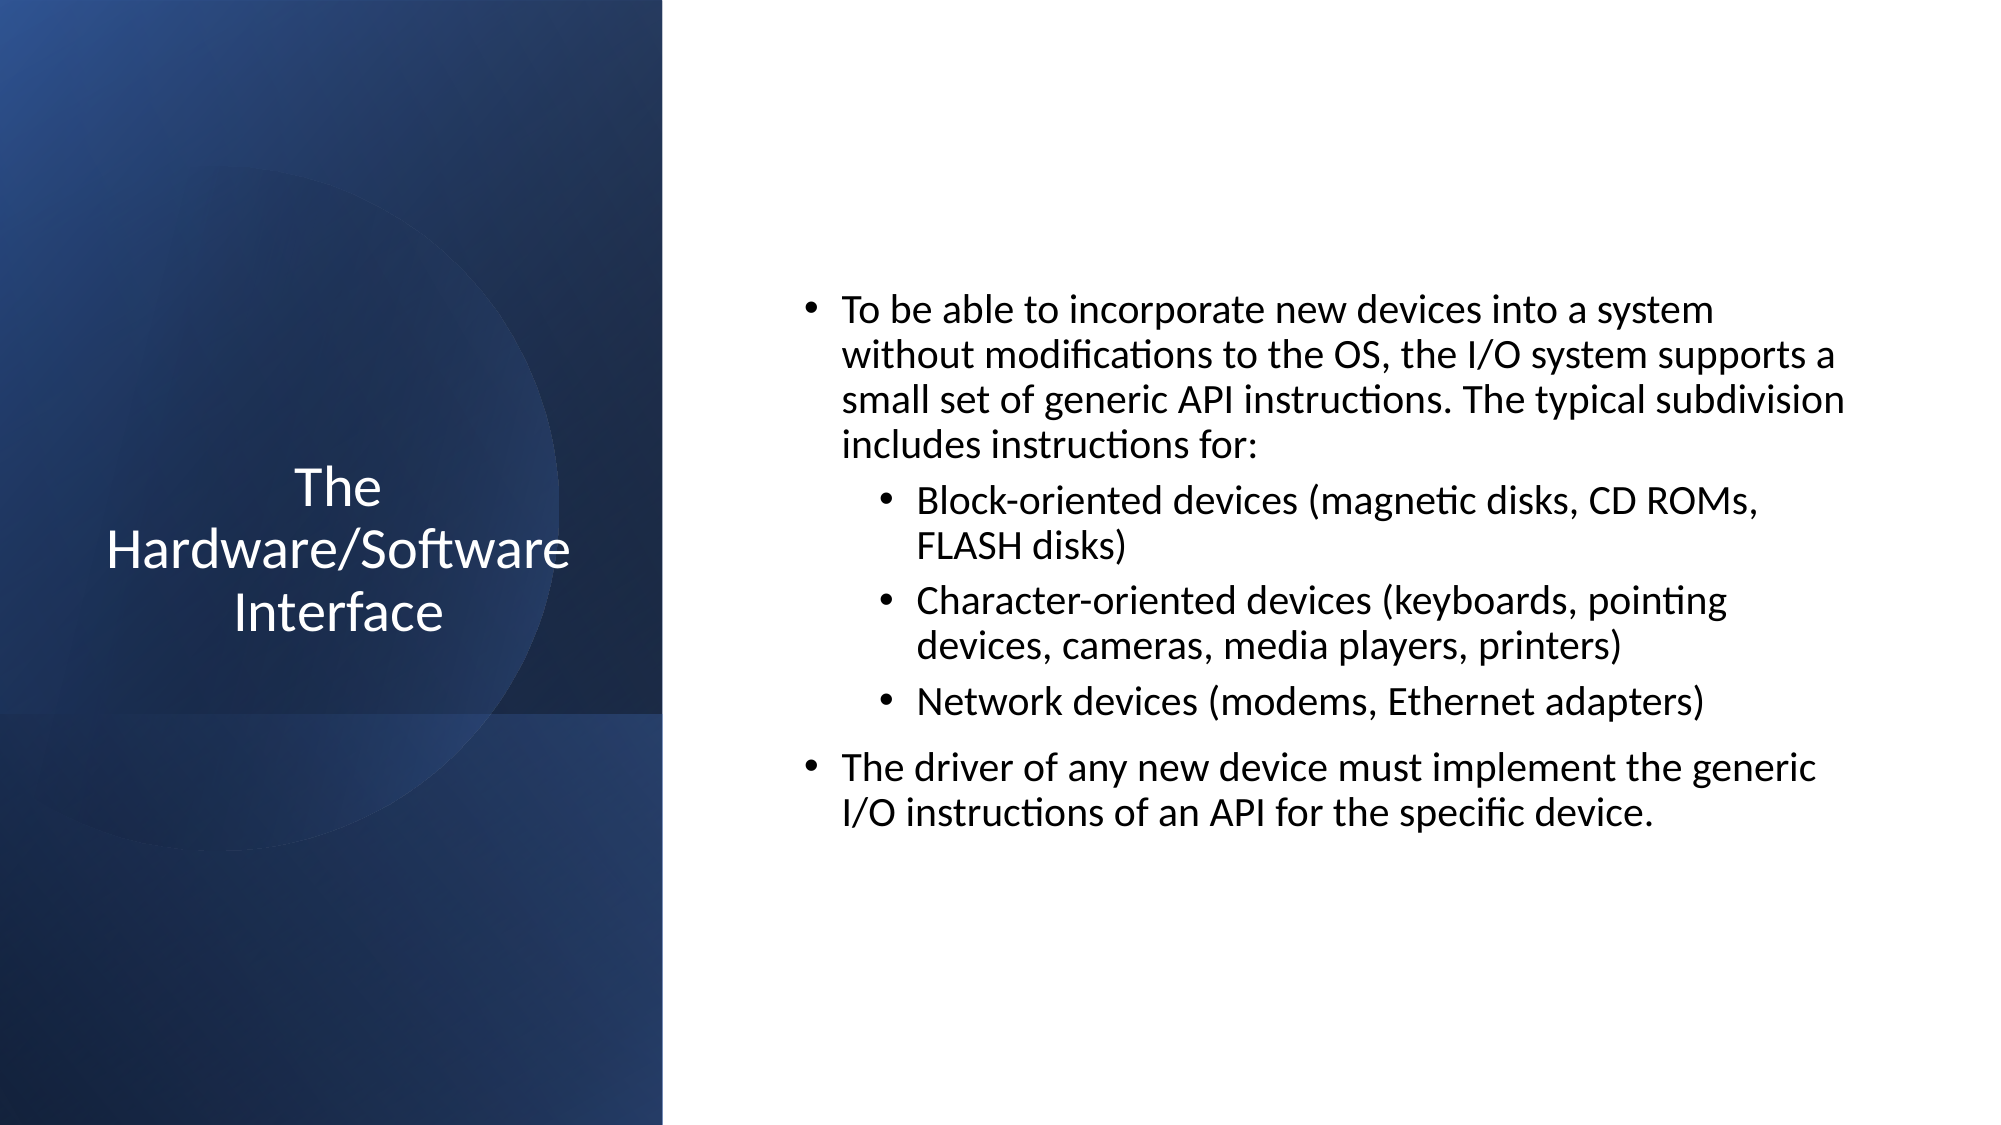

# The Hardware/Software Interface
To be able to incorporate new devices into a system without modifications to the OS, the I/O system supports a small set of generic API instructions. The typical subdivision includes instructions for:
Block-oriented devices (magnetic disks, CD ROMs, FLASH disks)
Character-oriented devices (keyboards, pointing devices, cameras, media players, printers)
Network devices (modems, Ethernet adapters)
The driver of any new device must implement the generic I/O instructions of an API for the specific device.